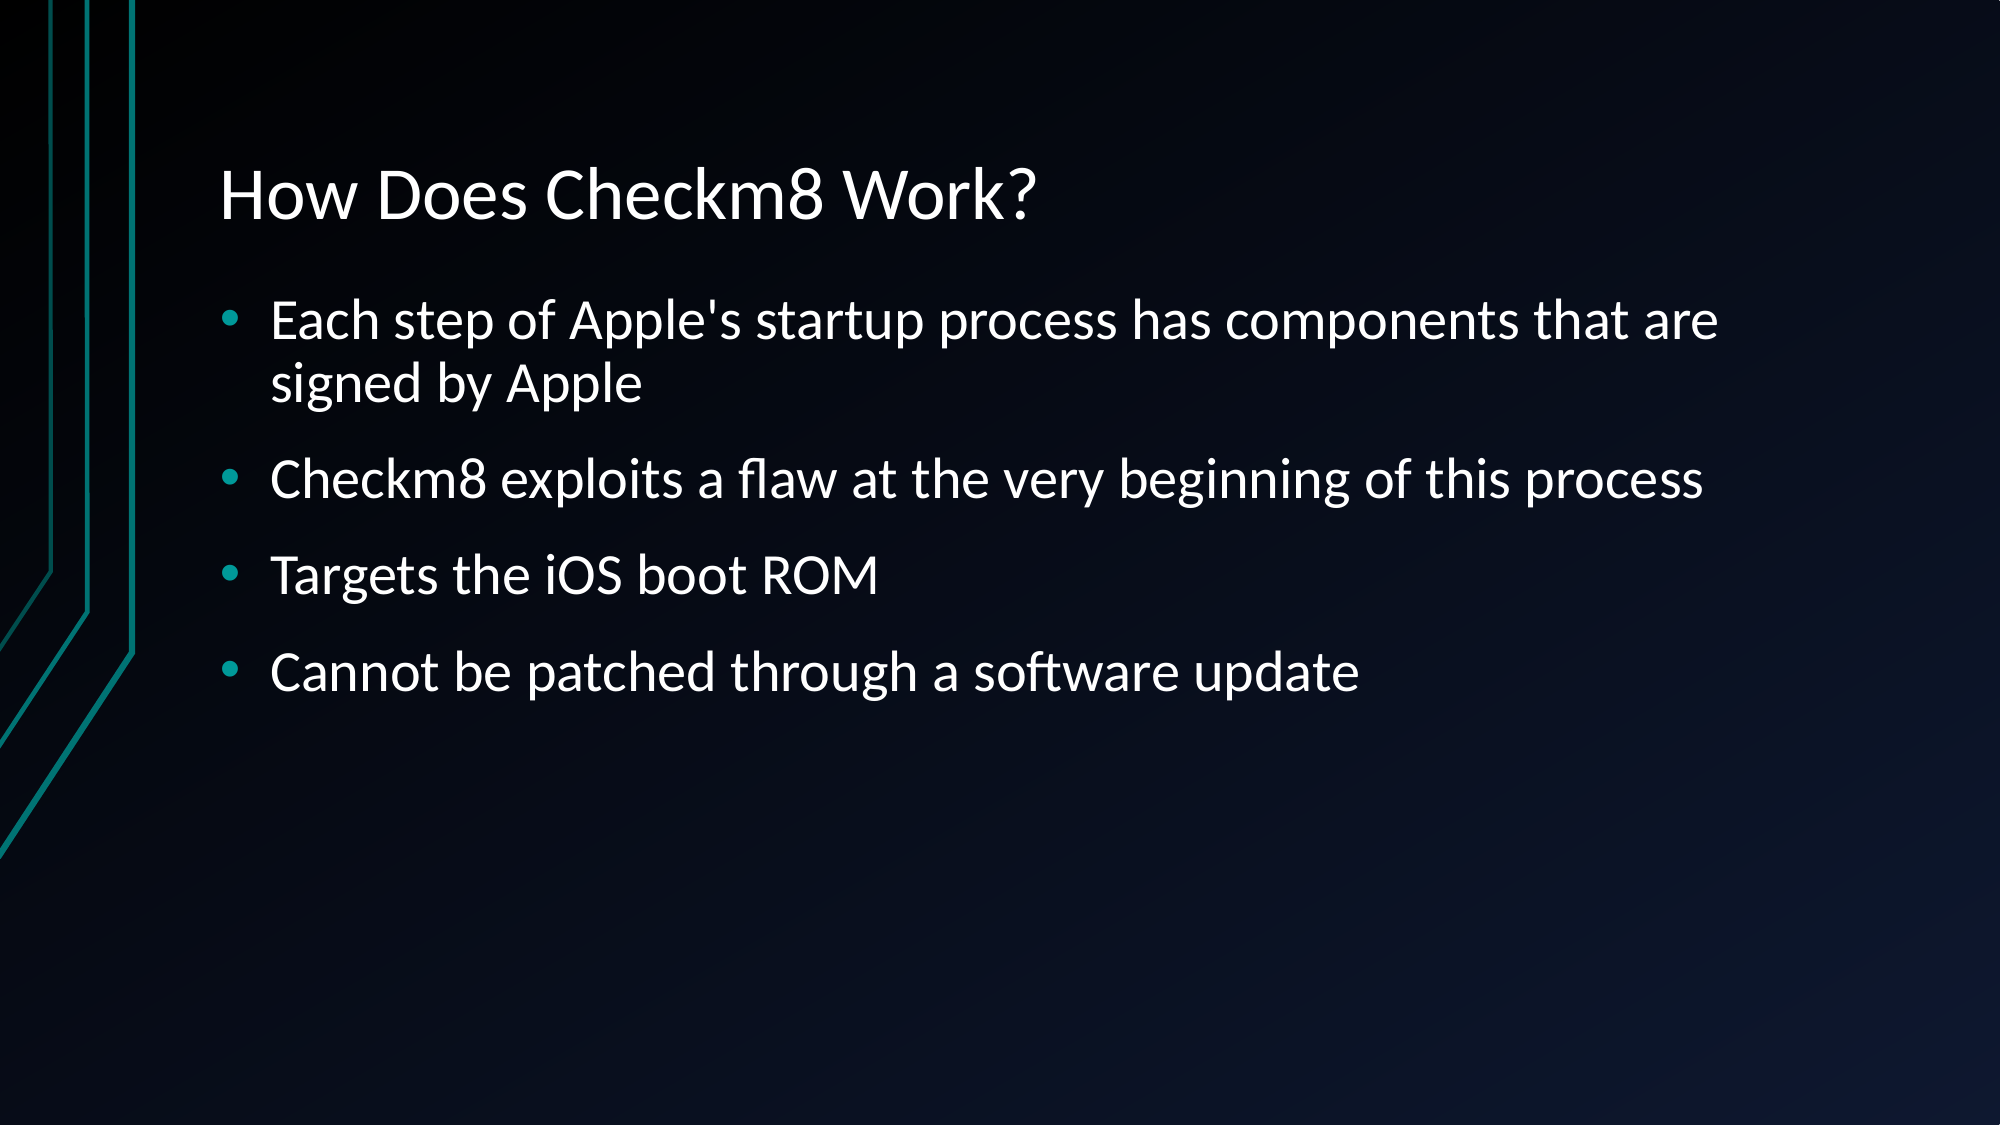

# How Does Checkm8 Work?
Each step of Apple's startup process has components that are signed by Apple
Checkm8 exploits a flaw at the very beginning of this process
Targets the iOS boot ROM
Cannot be patched through a software update